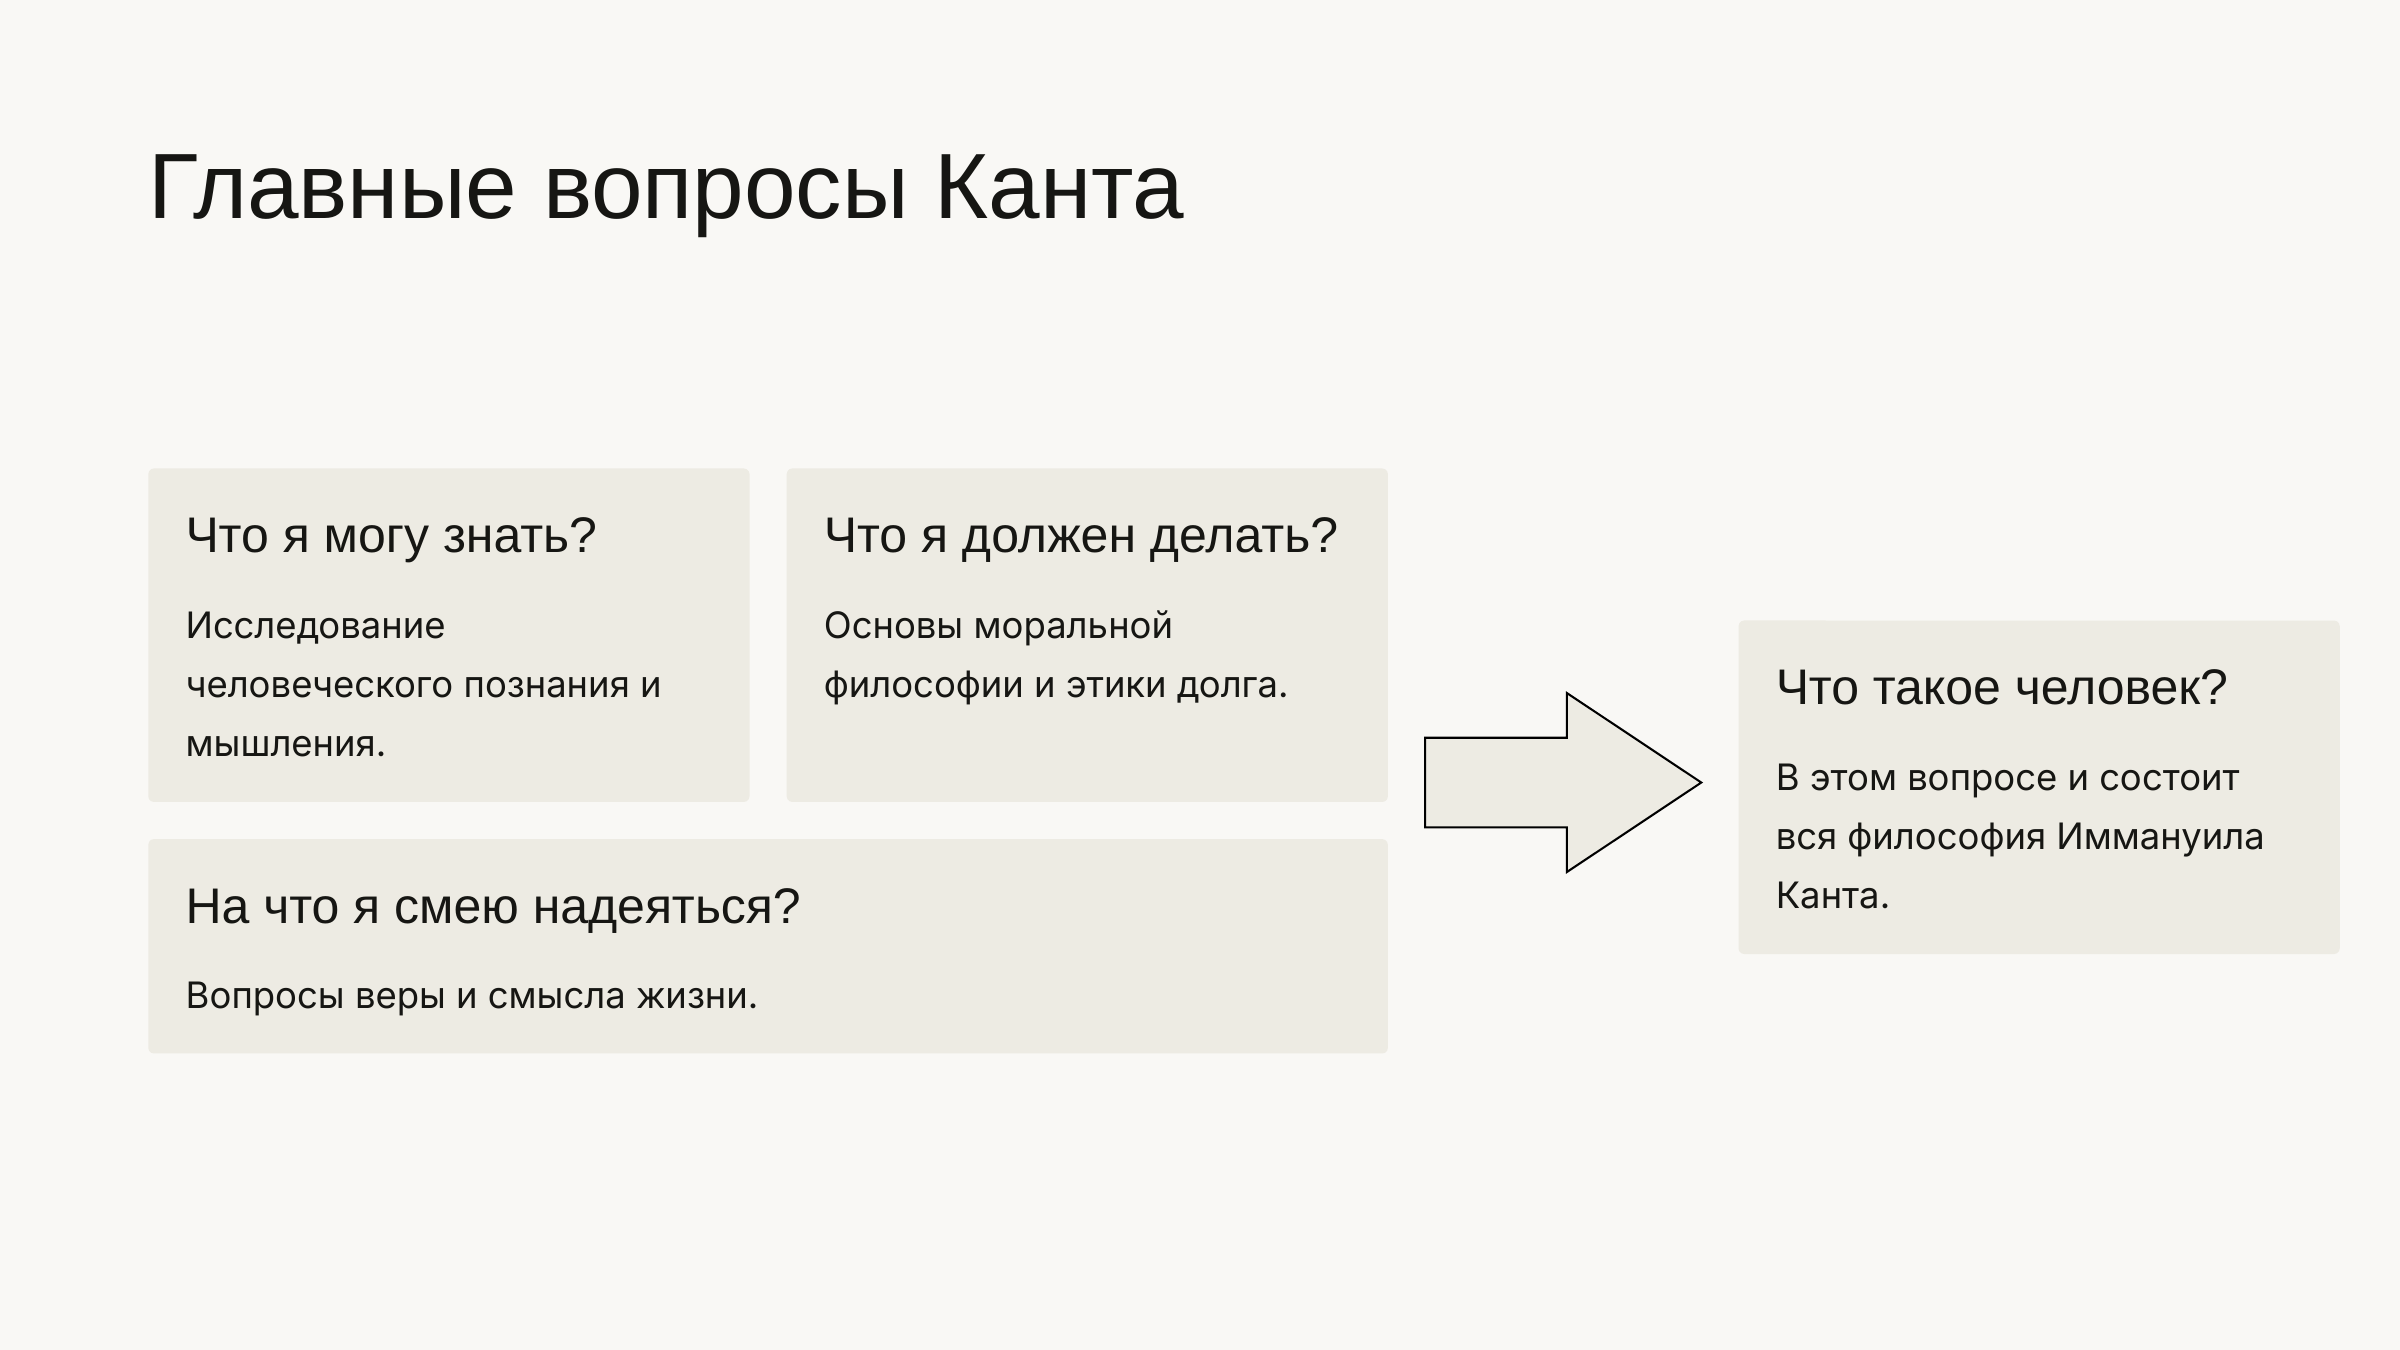

Главные вопросы Канта

Что я могу знать?
Что я должен делать?
Исследование человеческого познания и мышления.
Основы моральной философии и этики долга.

Что такое человек?

В этом вопросе и состоит вся философия Иммануила Канта.

На что я смею надеяться?
Вопросы веры и смысла жизни.